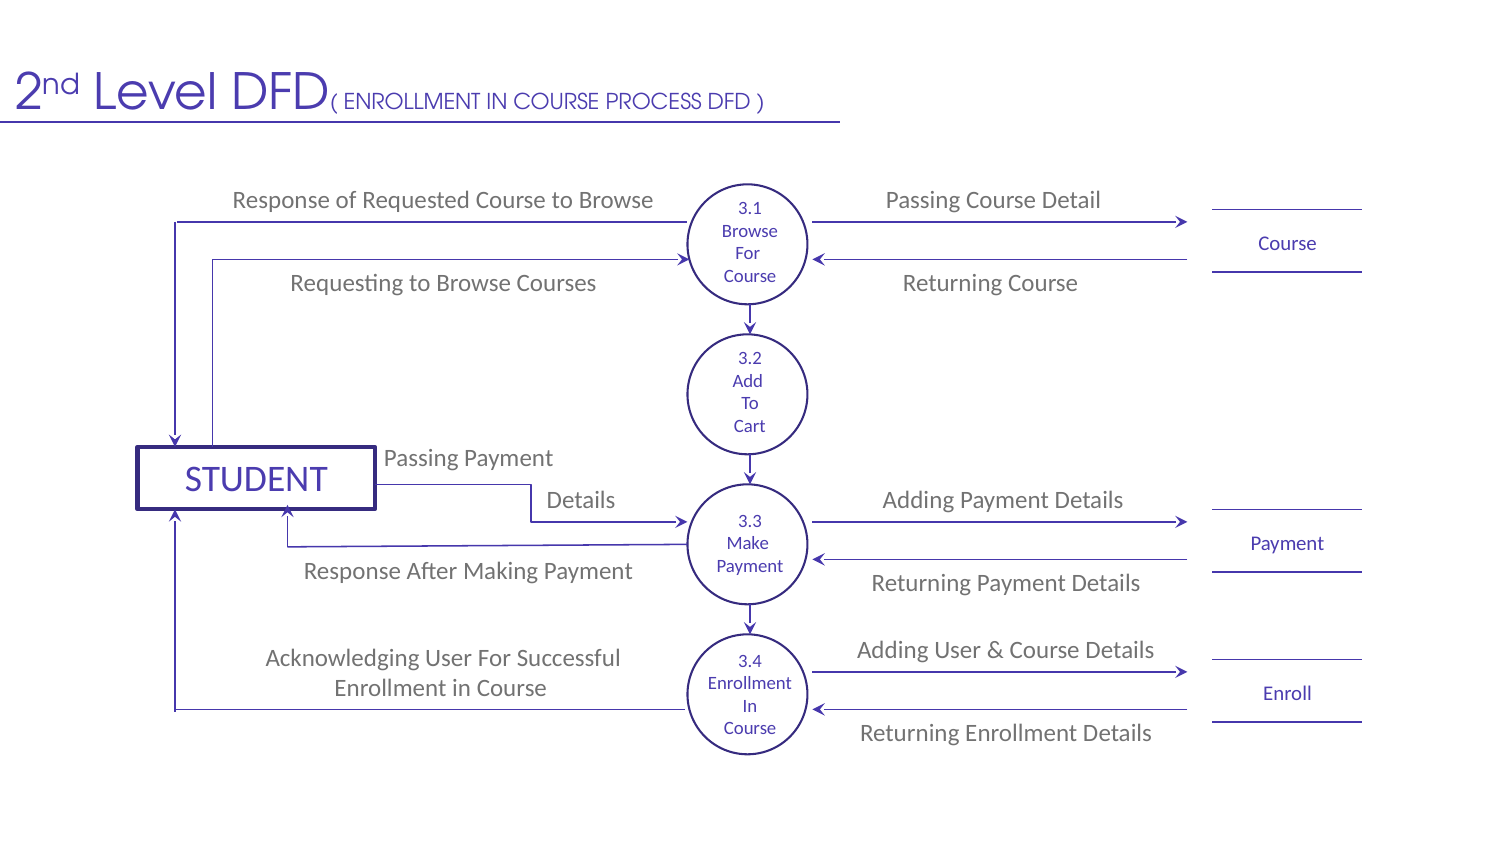

2nd Level DFD( ENROLLMENT IN COURSE PROCESS DFD )
Response of Requested Course to Browse
Passing Course Detail

3.1
Browse
For
Course

Course
Requesting to Browse Courses
Returning Course

3.2
Add
To
Cart
Passing Payment

STUDENT
Details
Adding Payment Details

3.3
Make
Payment
Payment
Response After Making Payment
Returning Payment Details
Adding User & Course Details
Acknowledging User For Successful Enrollment in Course

3.4
Enrollment
In
Course
Enroll
Returning Enrollment Details